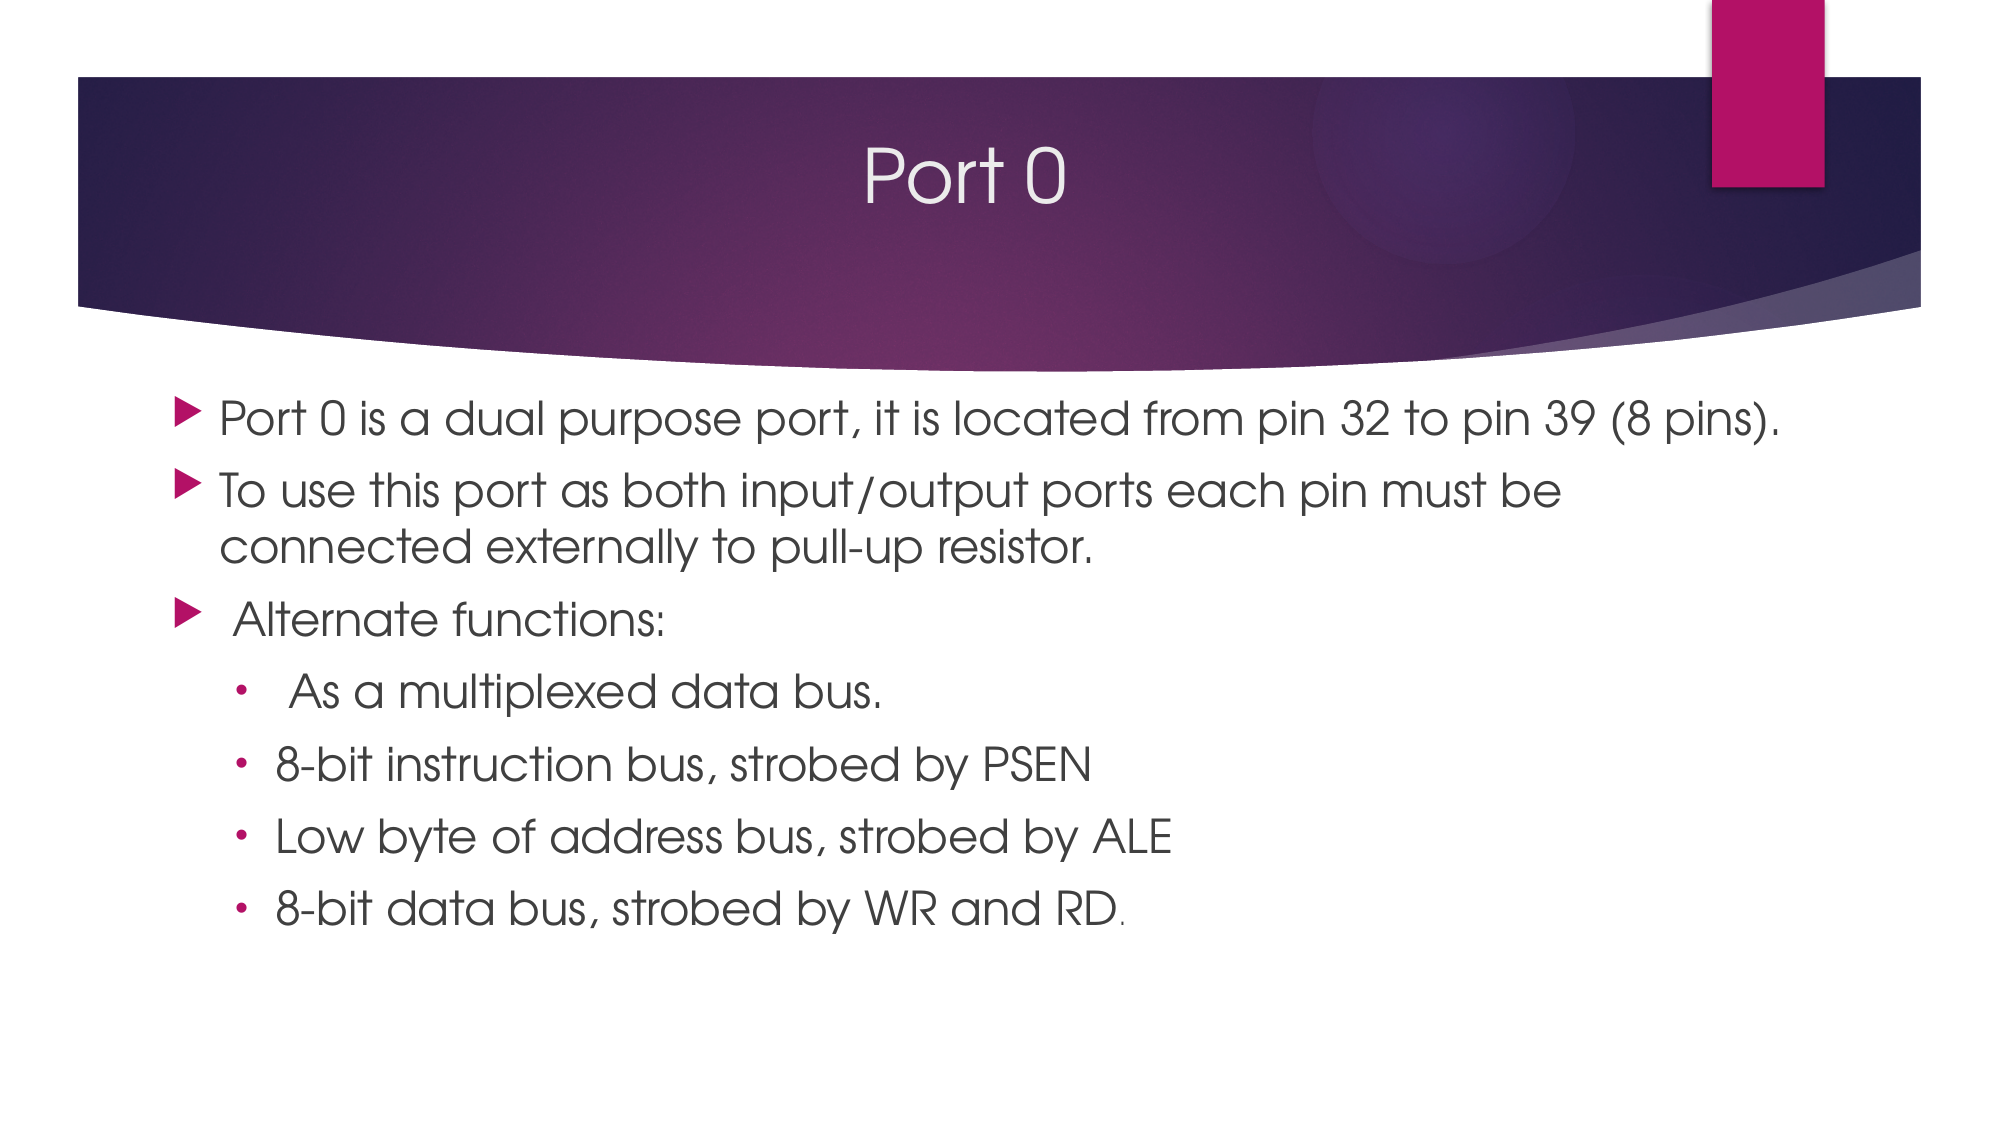

# Port 0
Port 0 is a dual purpose port, it is located from pin 32 to pin 39 (8 pins).
To use this port as both input/output ports each pin must be connected externally to pull-up resistor.
 Alternate functions:
 As a multiplexed data bus.
8-bit instruction bus, strobed by PSEN
Low byte of address bus, strobed by ALE
8-bit data bus, strobed by WR and RD.